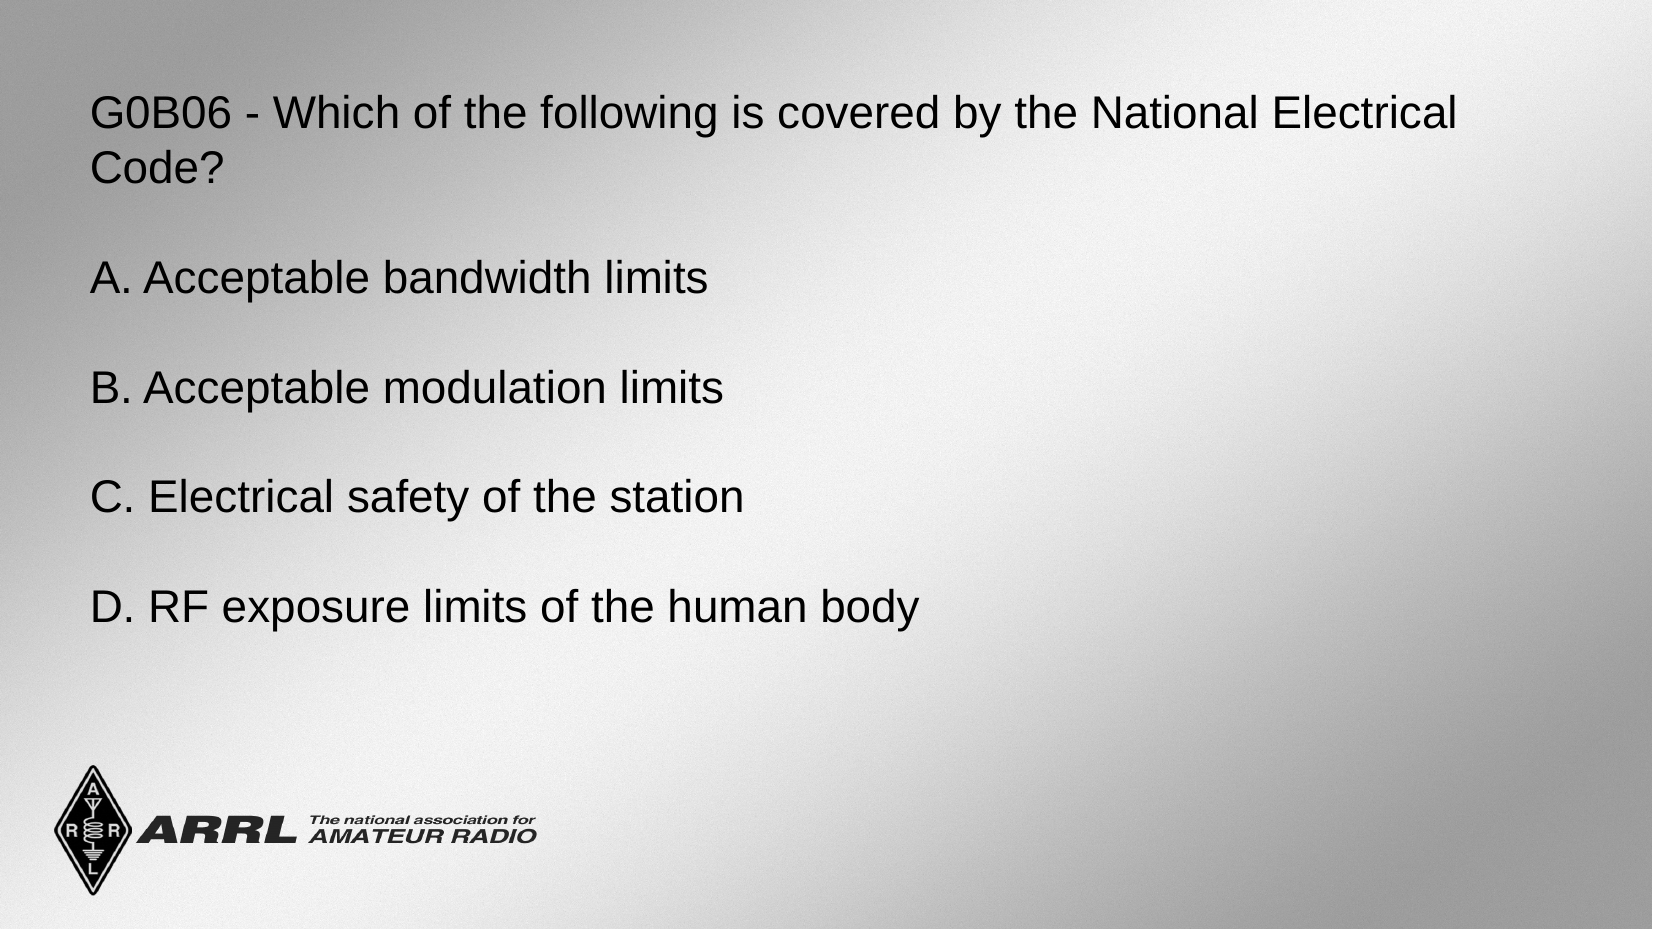

G0B06 - Which of the following is covered by the National Electrical Code?

A. Acceptable bandwidth limits

B. Acceptable modulation limits

C. Electrical safety of the station

D. RF exposure limits of the human body